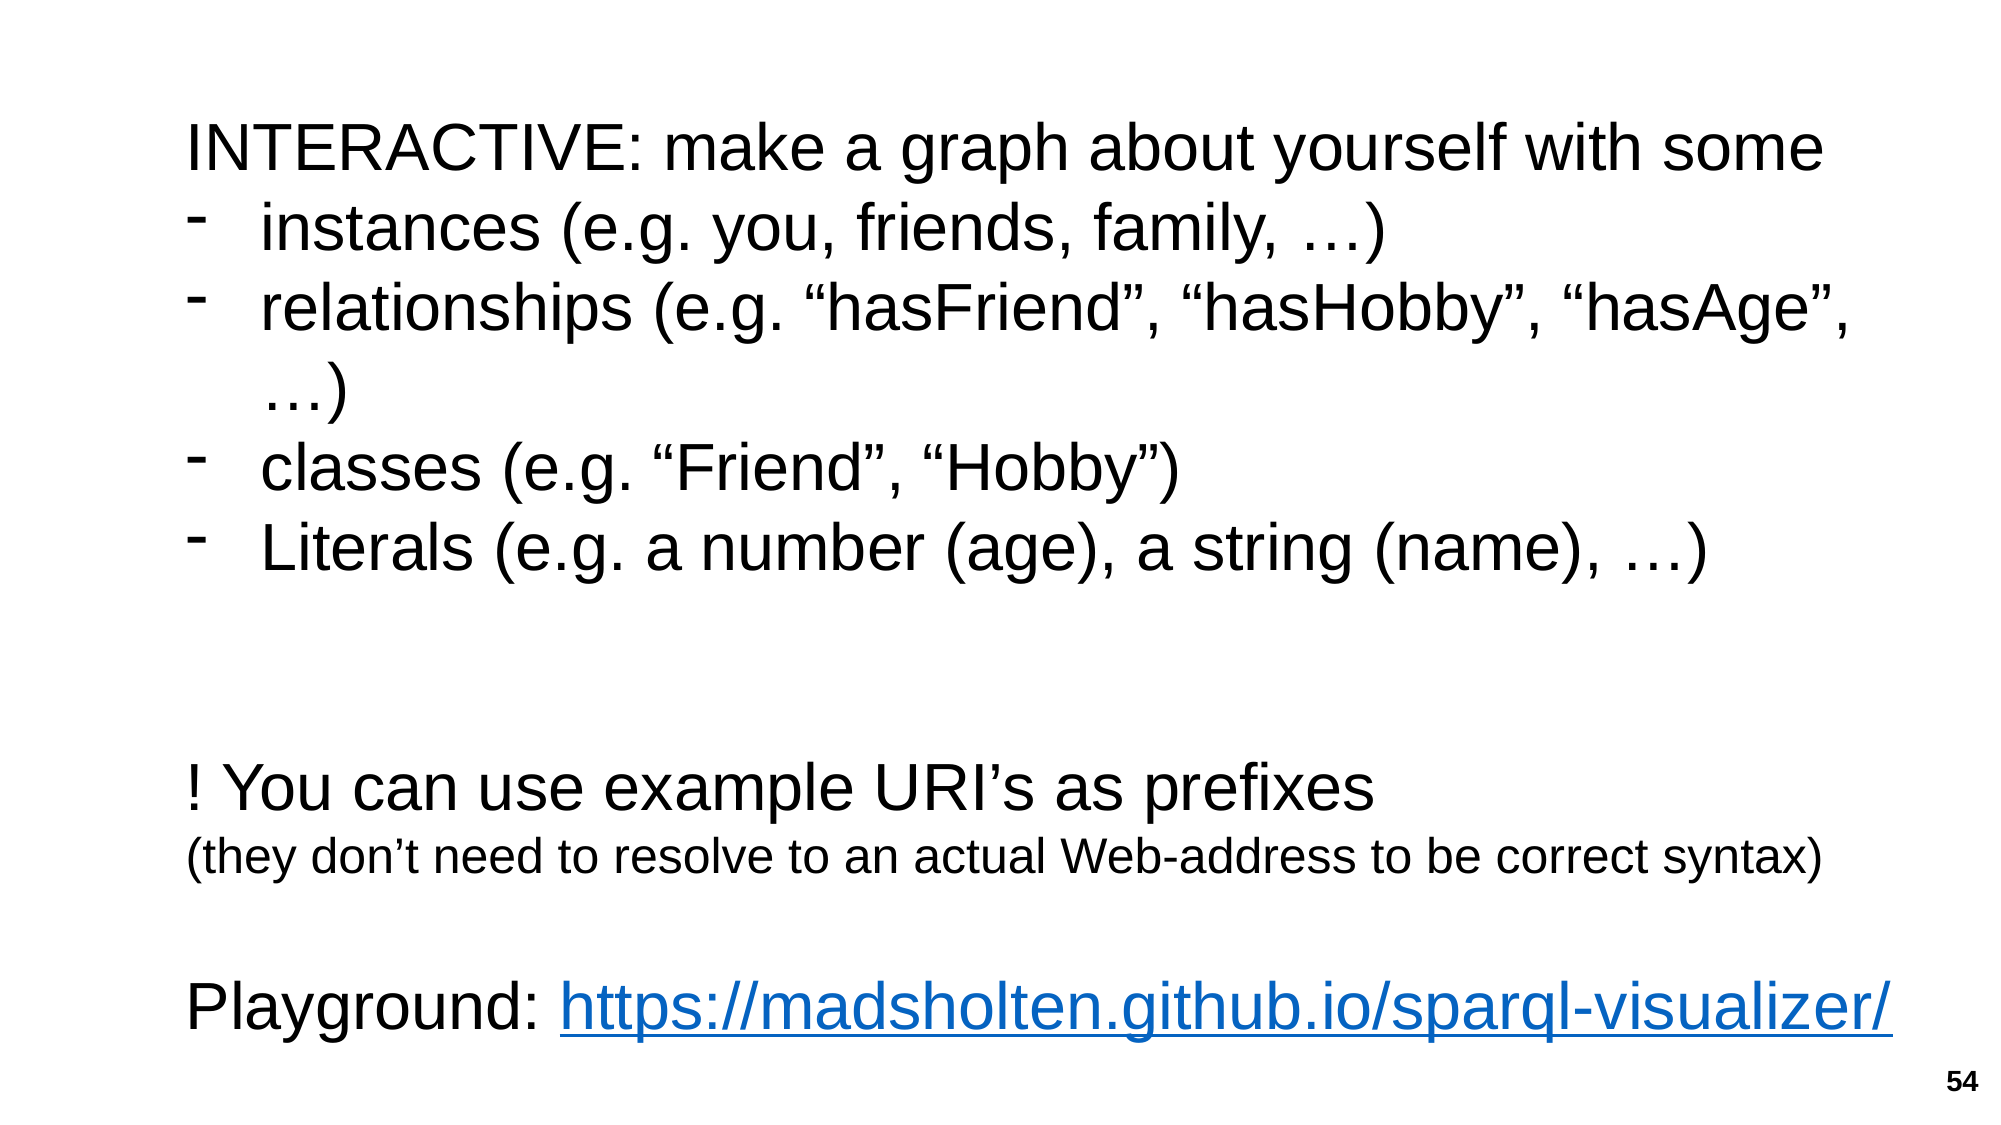

INTERACTIVE: make a graph about yourself with some
instances (e.g. you, friends, family, …)
relationships (e.g. “hasFriend”, “hasHobby”, “hasAge”, …)
classes (e.g. “Friend”, “Hobby”)
Literals (e.g. a number (age), a string (name), …)

! You can use example URI’s as prefixes
(they don’t need to resolve to an actual Web-address to be correct syntax)

Playground: https://madsholten.github.io/sparql-visualizer/

54